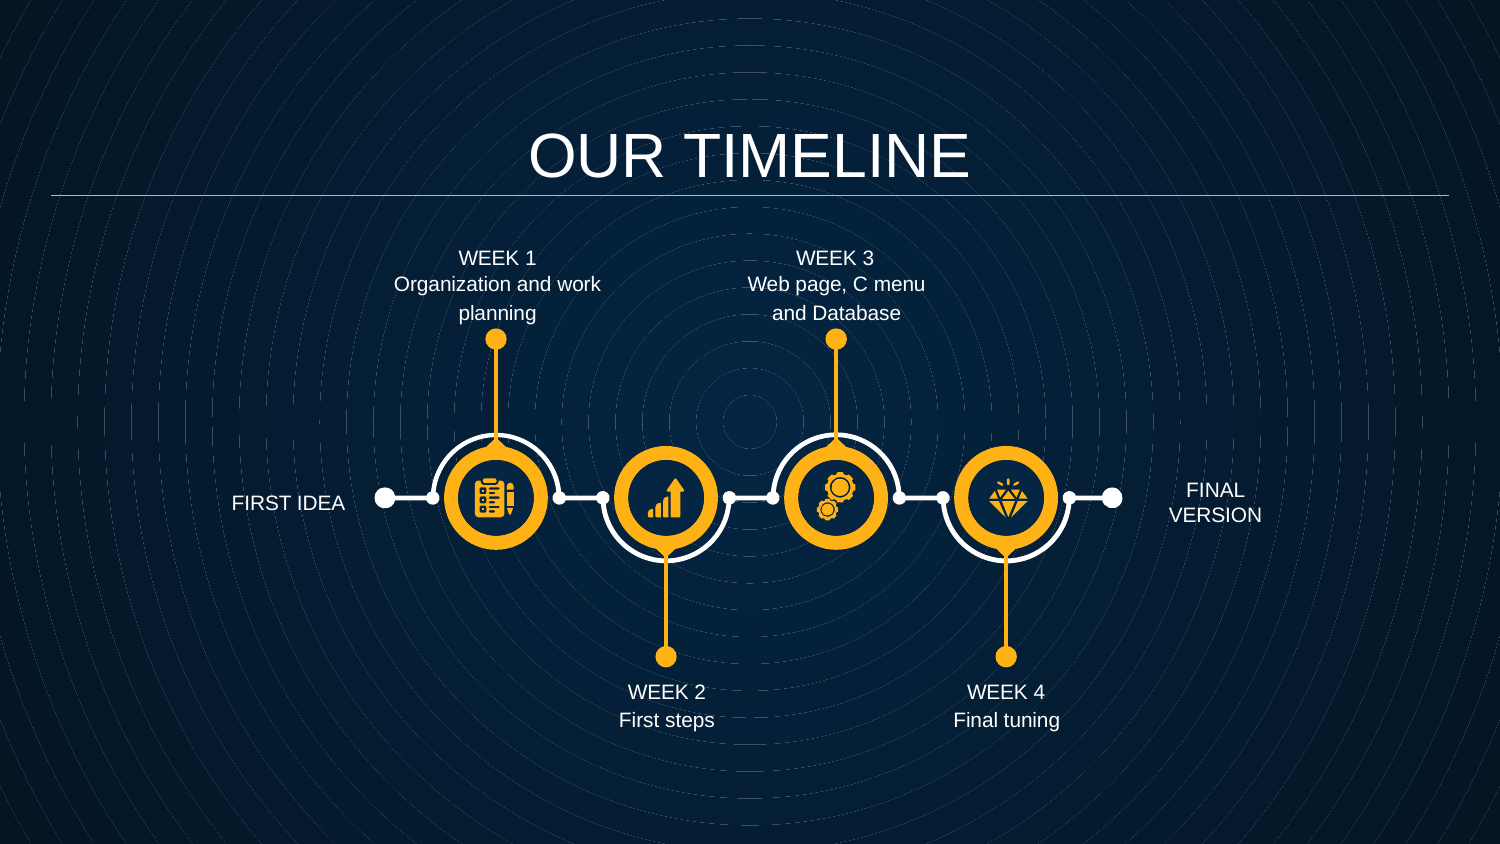

# OUR TIMELINE
WEEK 1
WEEK 3
Organization and work planning
Web page, C menu and Database

FIRST IDEA
FINAL
VERSION

WEEK 2
WEEK 4
First steps
Final tuning